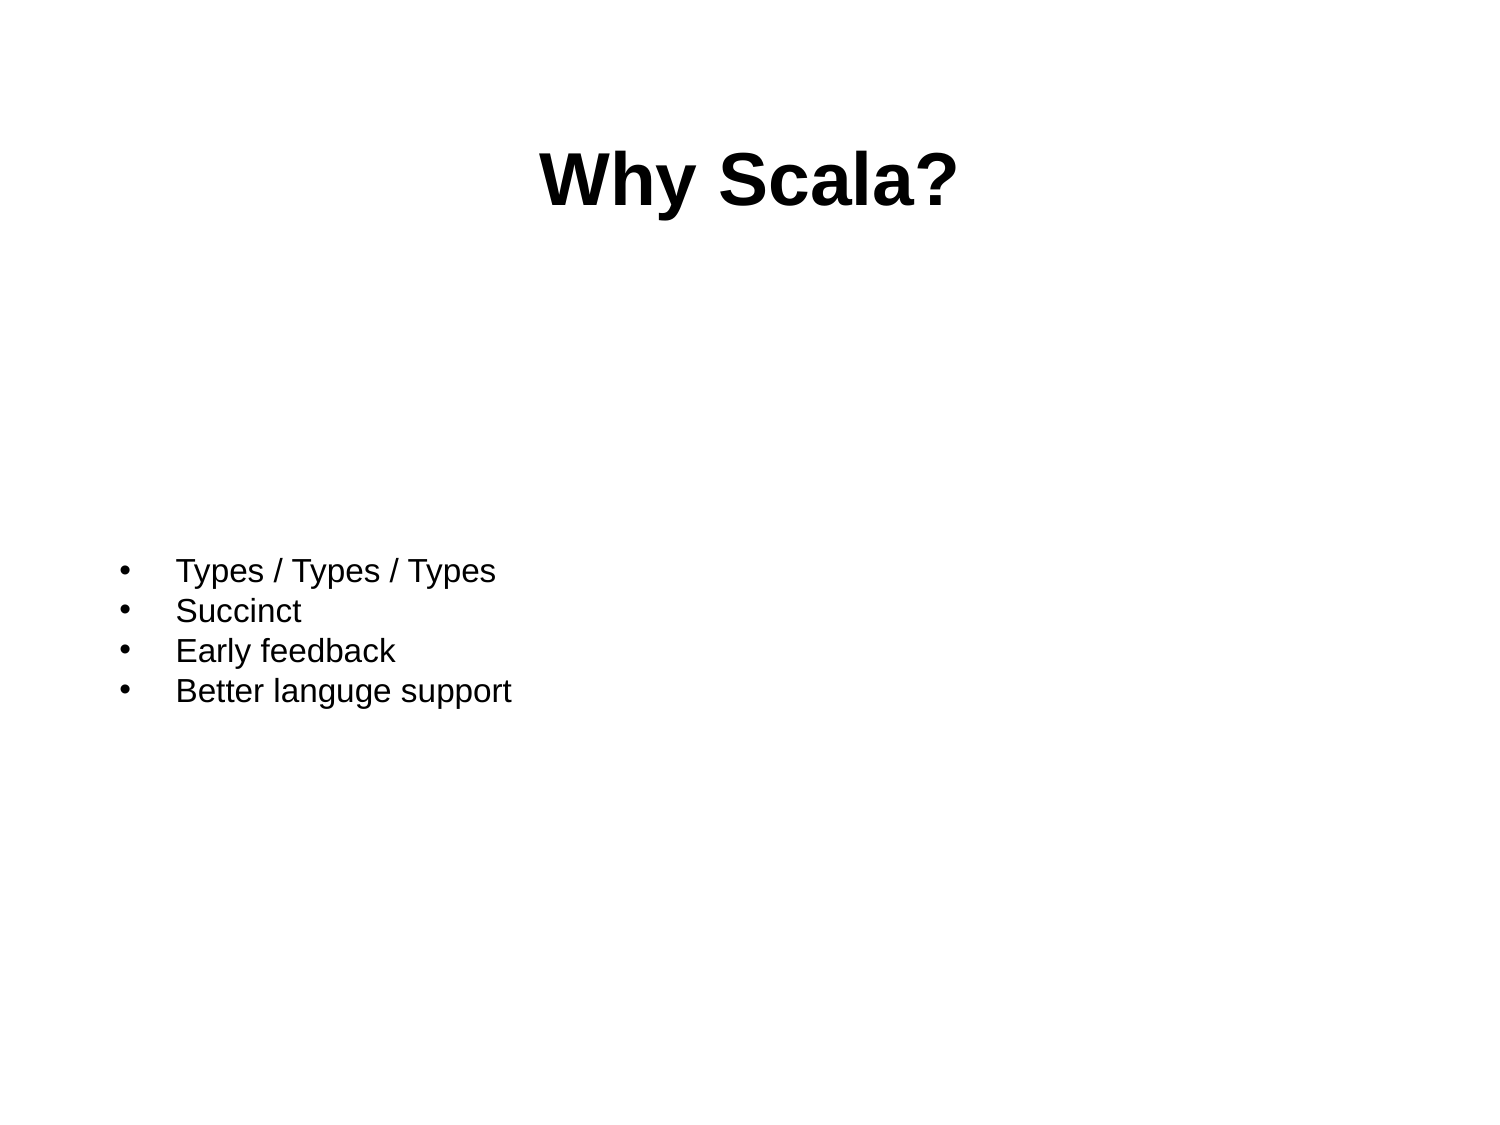

Why Scala?
Types / Types / Types
Succinct
Early feedback
Better languge support